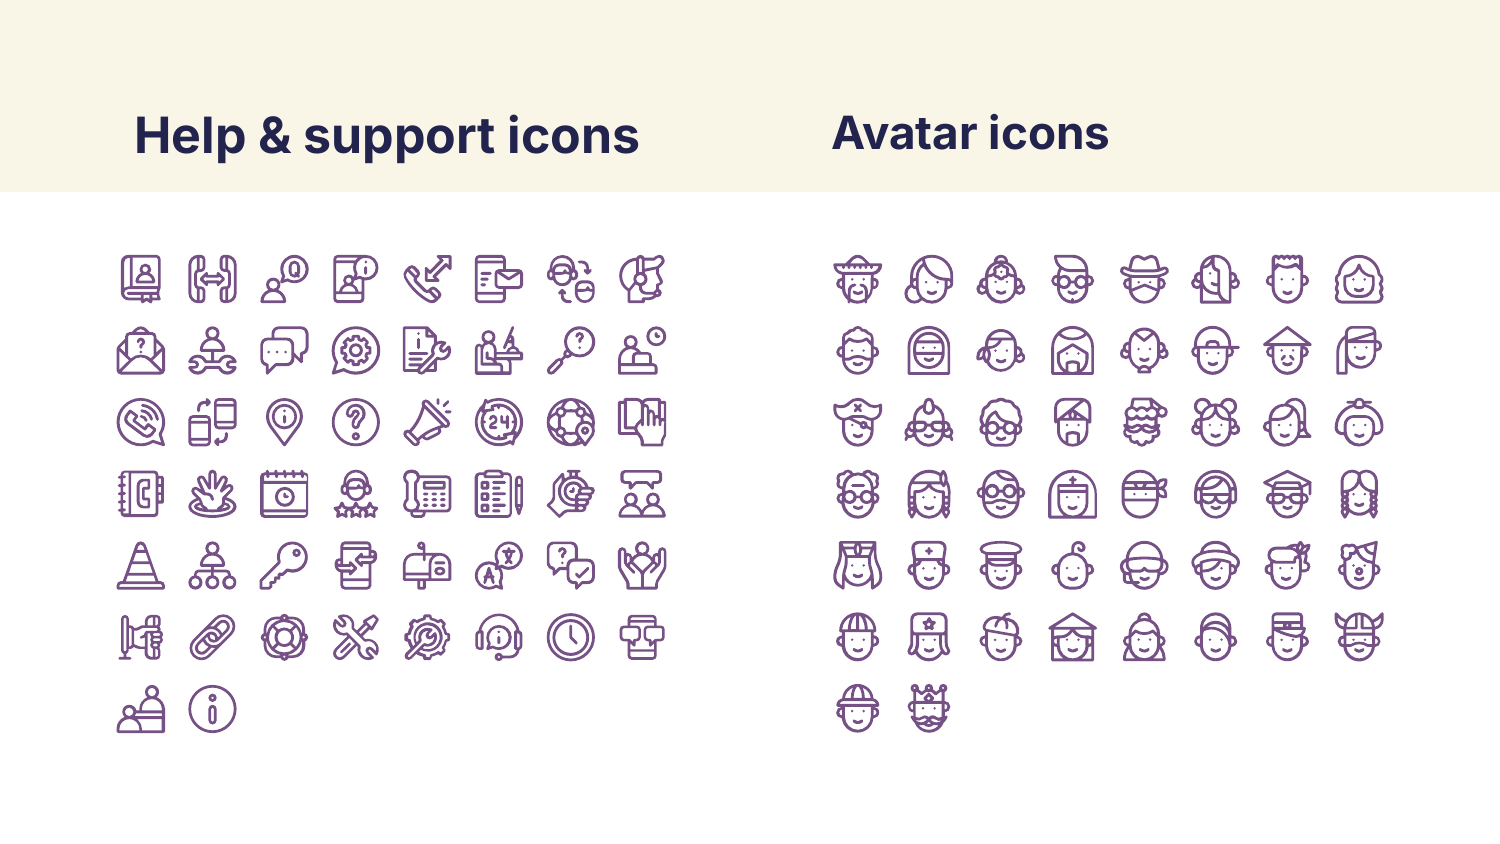

# Help & support icons
Avatar icons